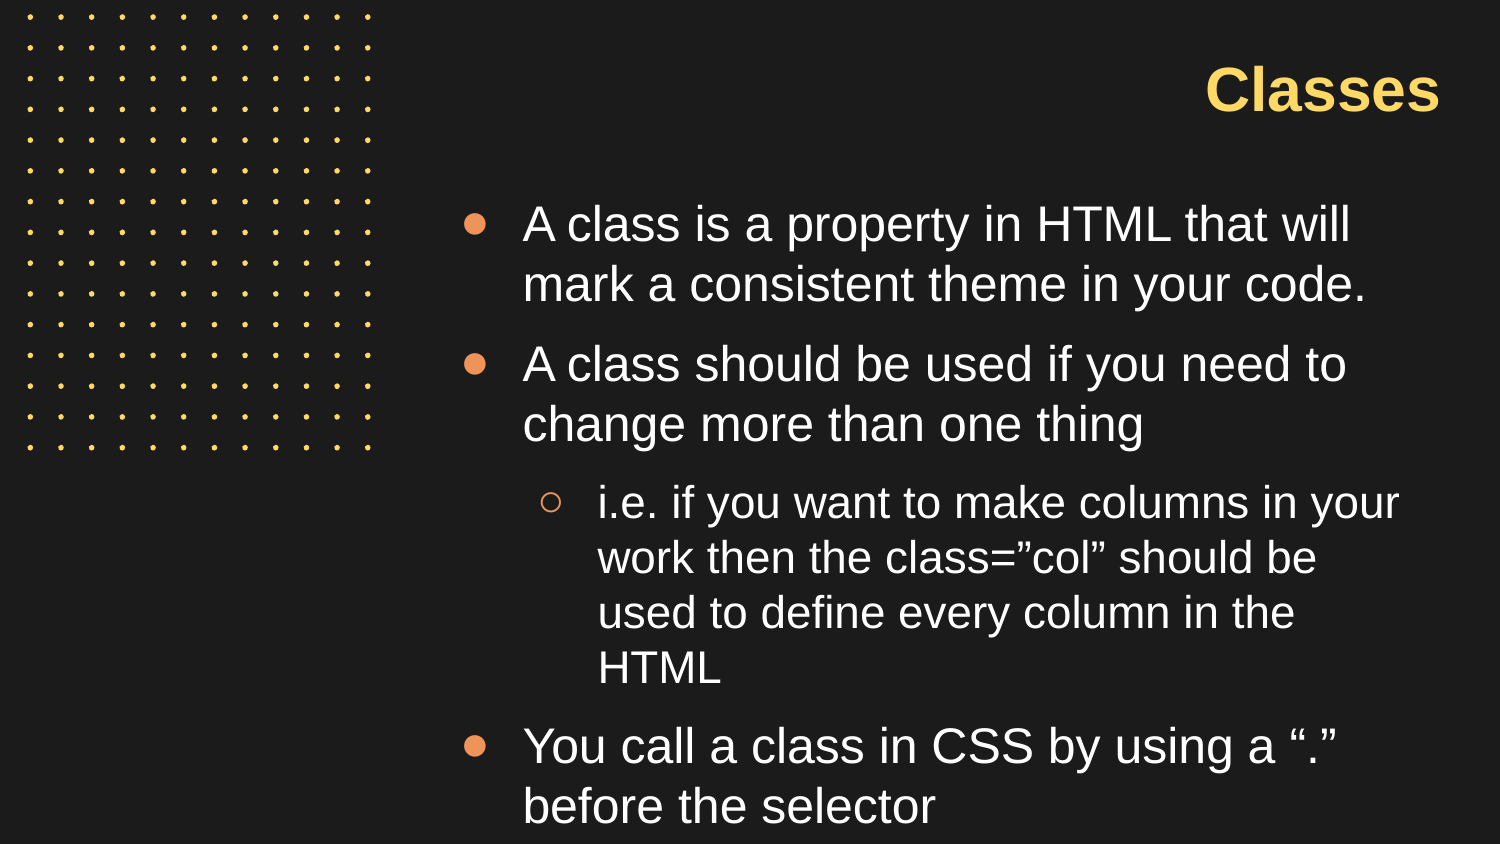

# Classes
A class is a property in HTML that will mark a consistent theme in your code.
A class should be used if you need to change more than one thing
i.e. if you want to make columns in your work then the class=”col” should be used to define every column in the HTML
You call a class in CSS by using a “.” before the selector